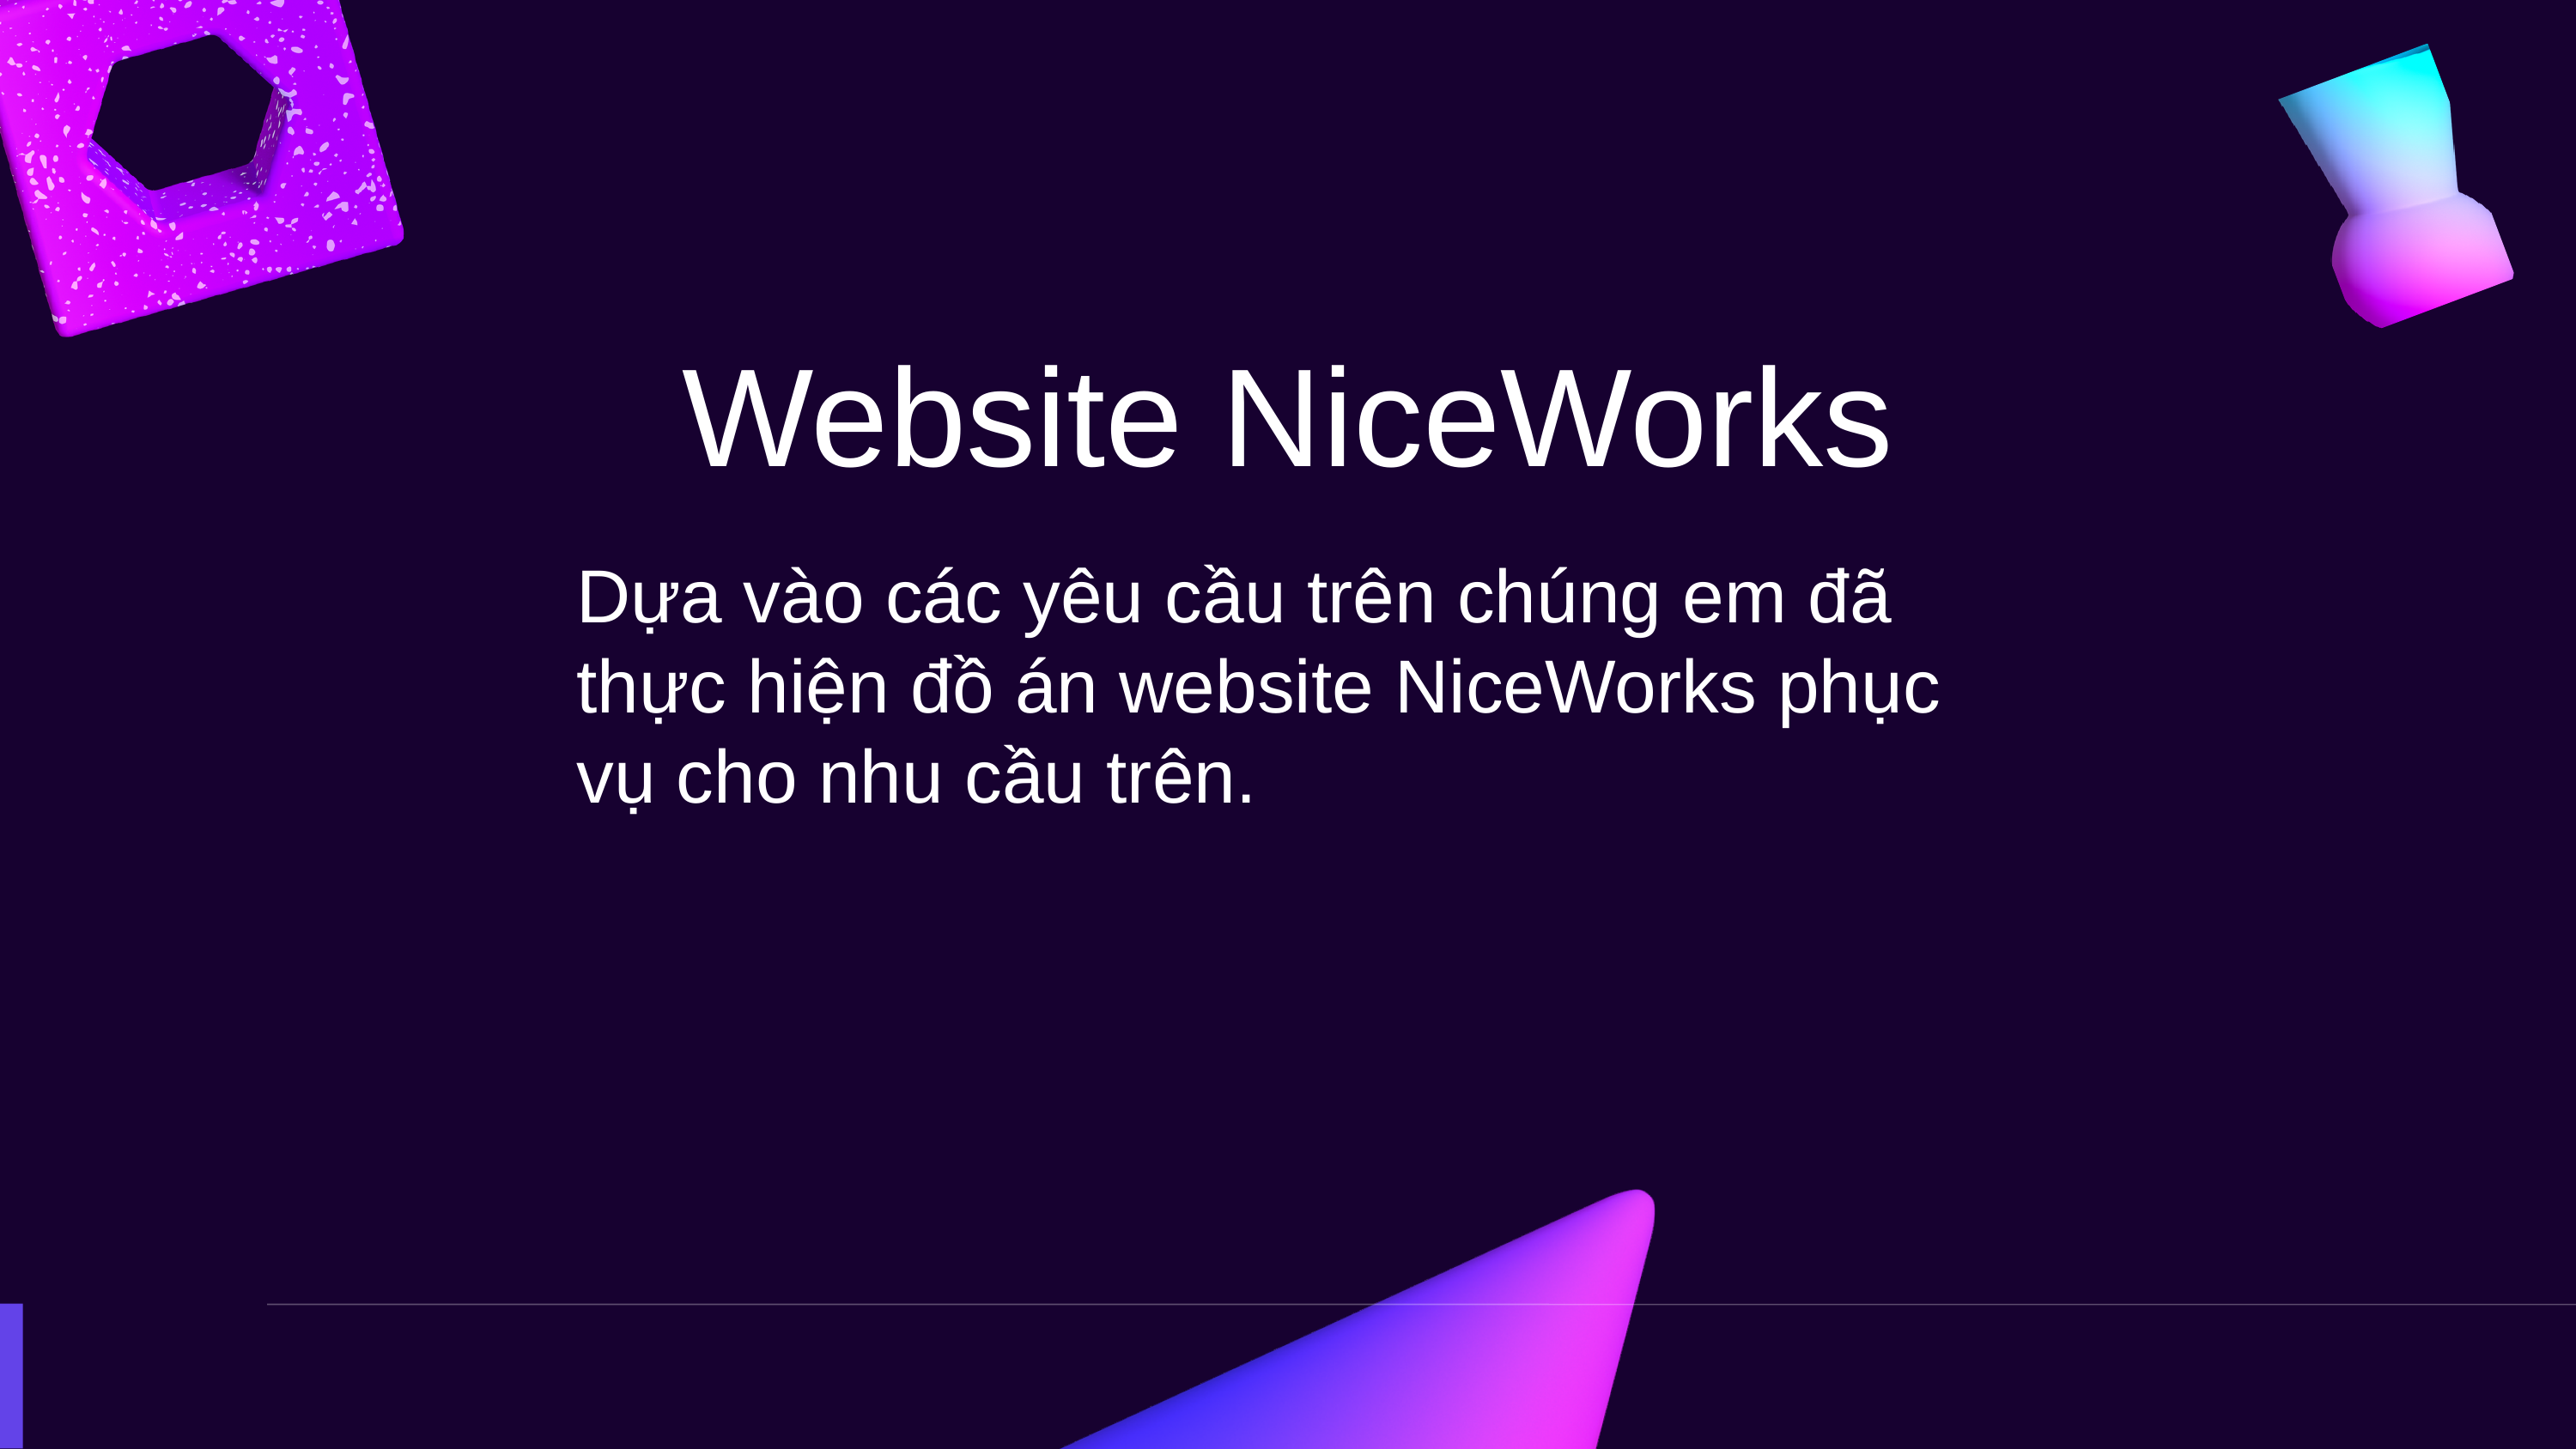

Website NiceWorks
Dựa vào các yêu cầu trên chúng em đã thực hiện đồ án website NiceWorks phục vụ cho nhu cầu trên.